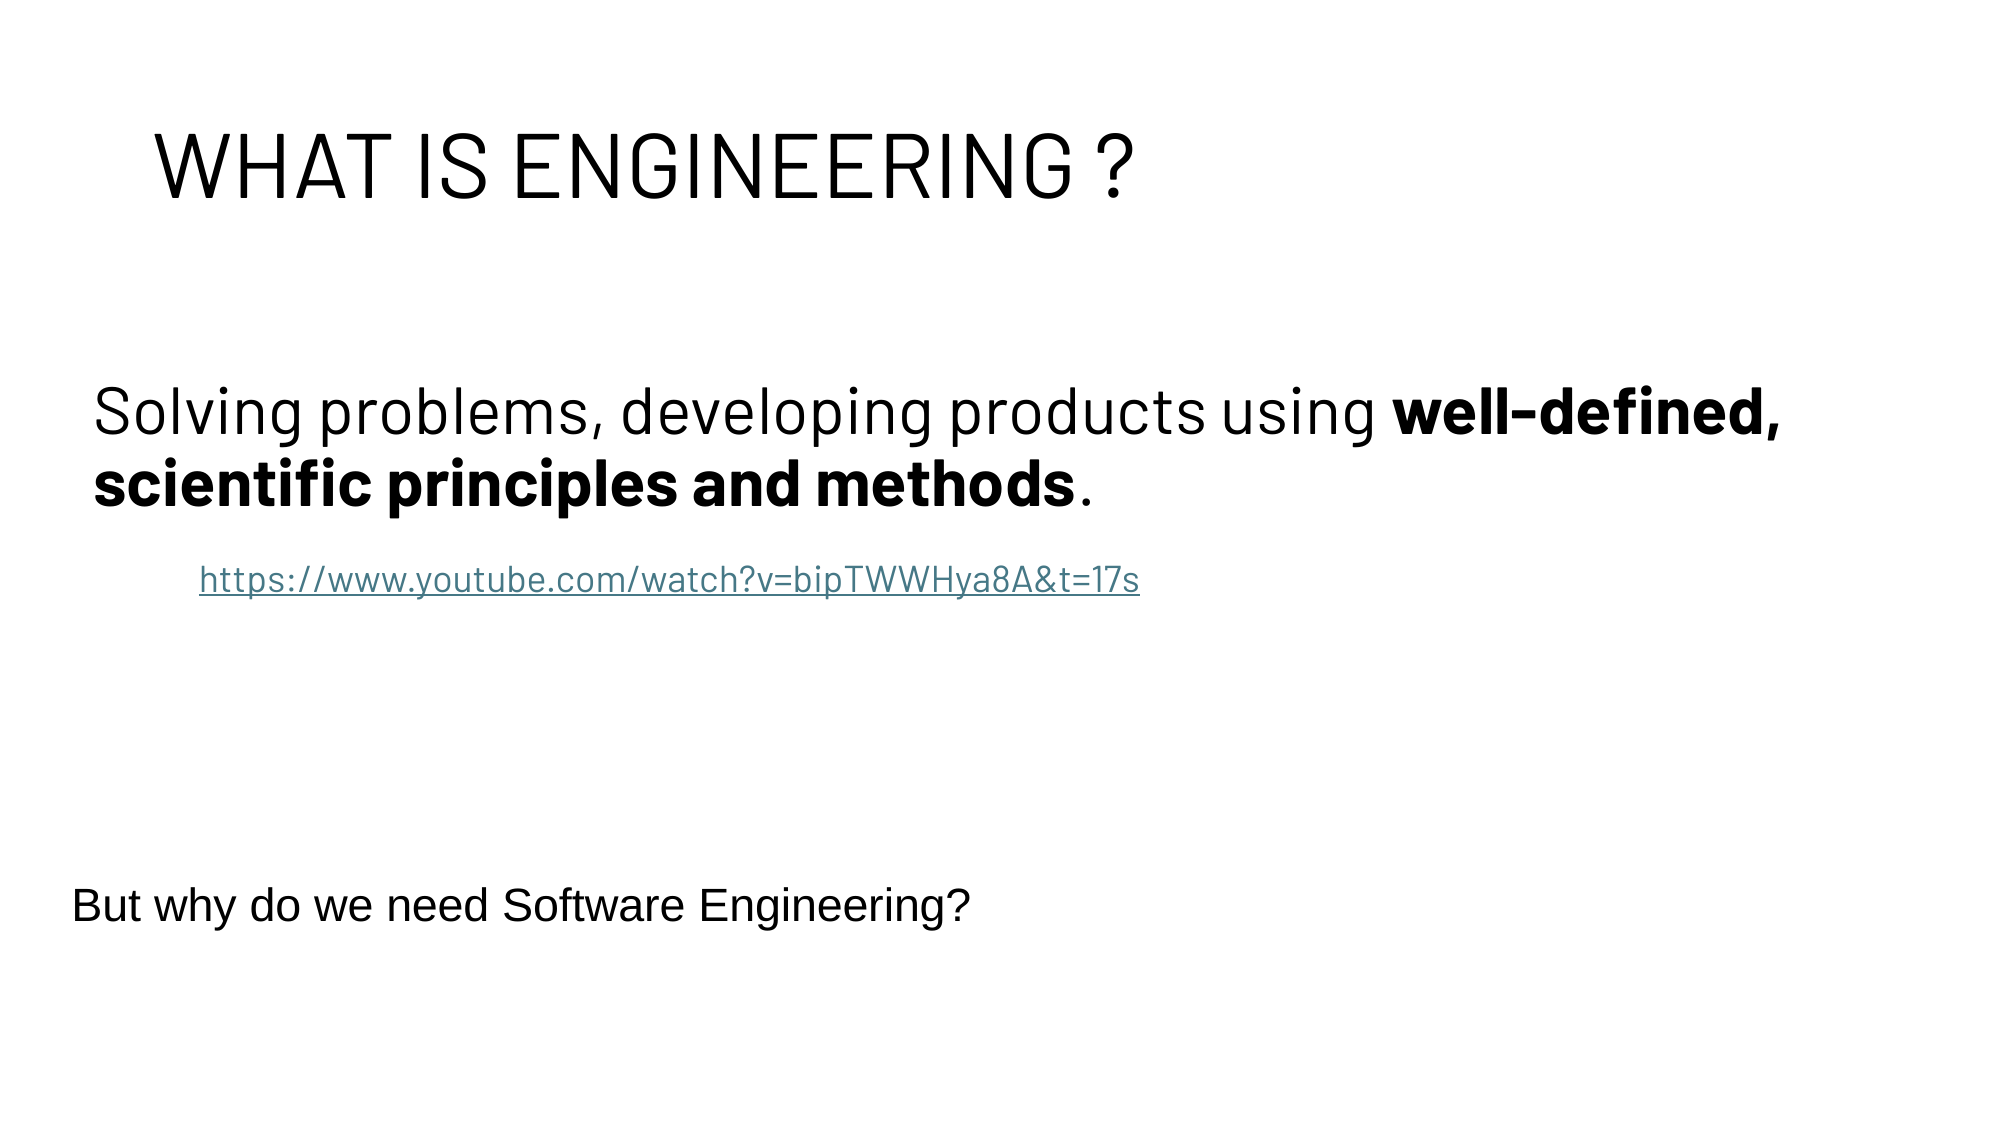

# WHAT IS ENGINEERING ?
Solving problems, developing products using well-defined, scientific principles and methods.

https://www.youtube.com/watch?v=bipTWWHya8A&t=17s

But why do we need Software Engineering?